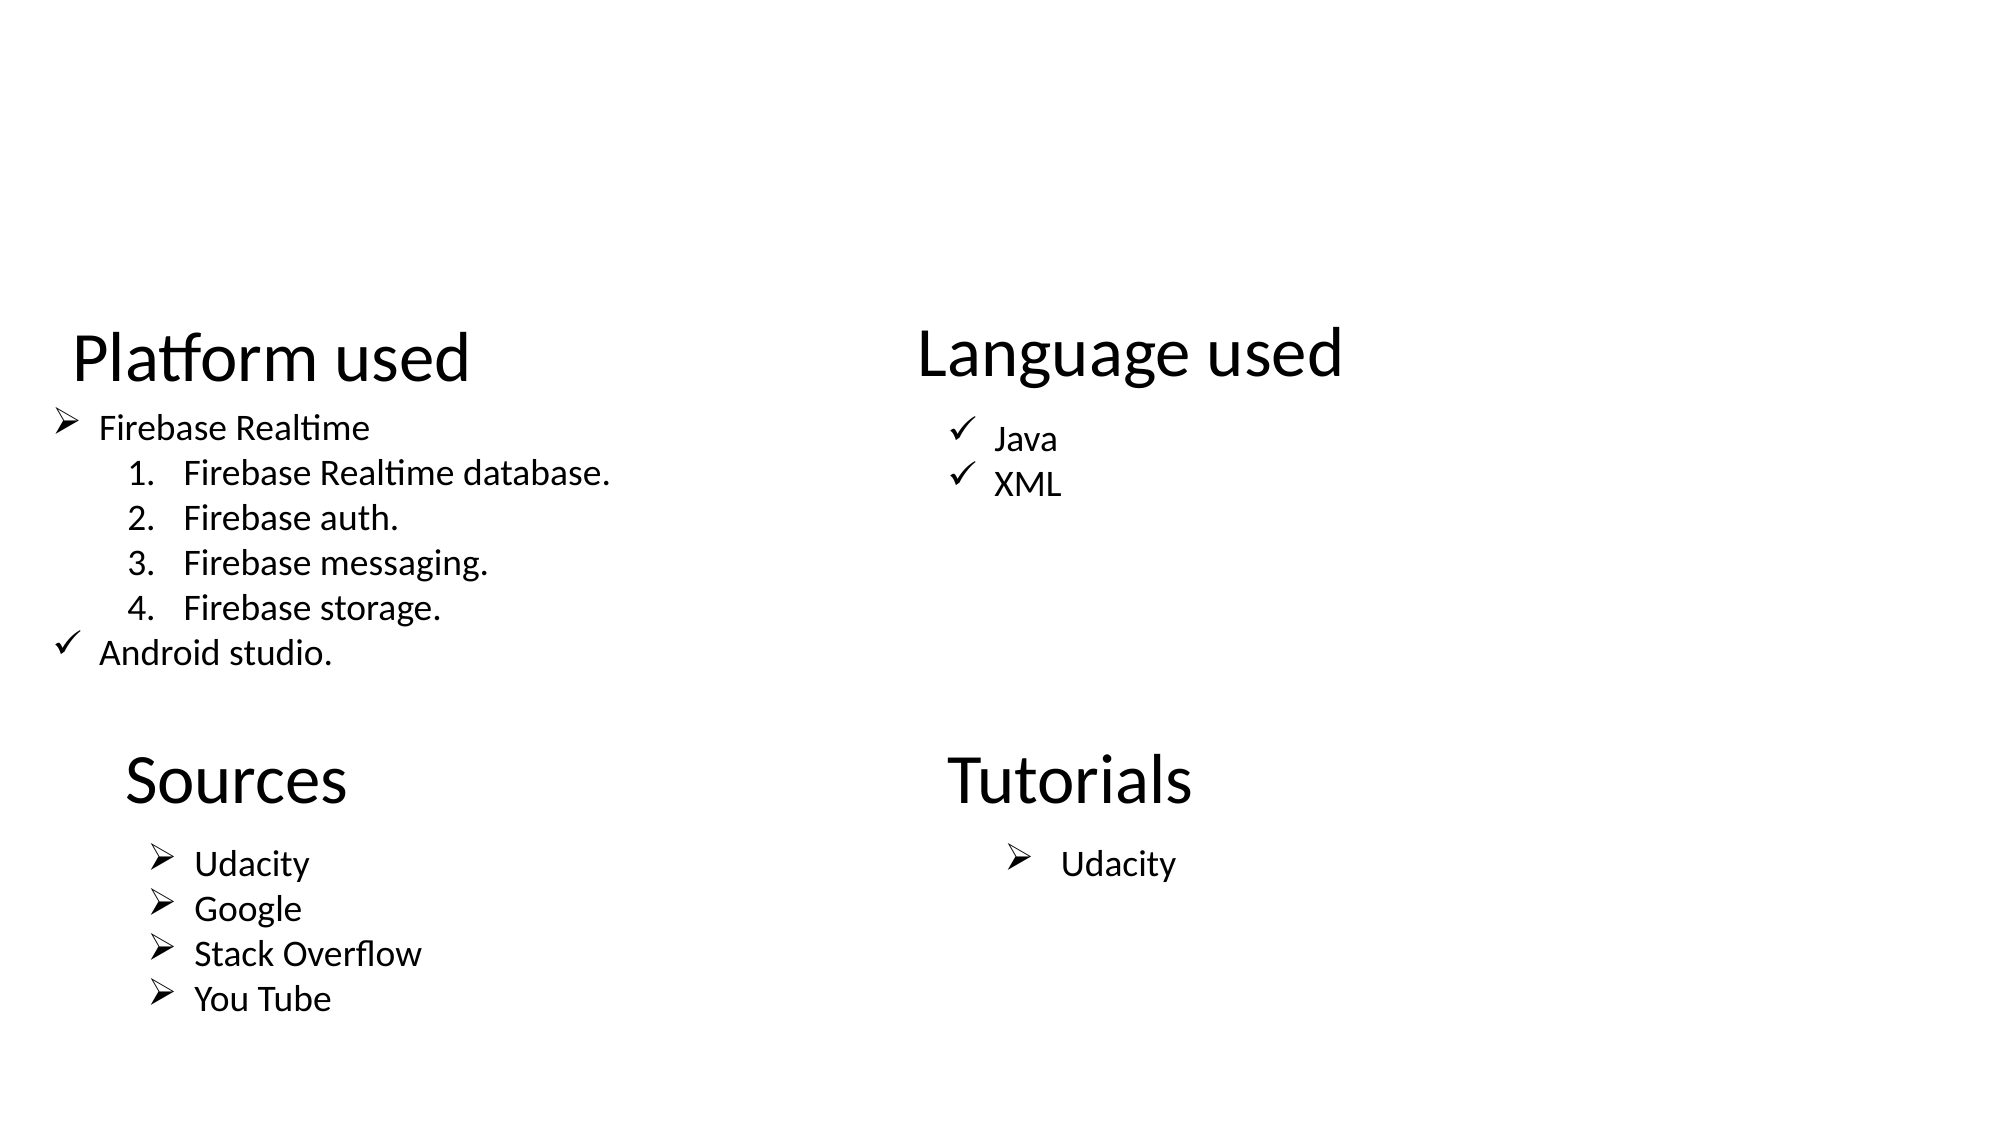

Language used

Platform used
Firebase Realtime
Firebase Realtime database.
Firebase auth.
Firebase messaging.
Firebase storage.
Android studio.
Java
XML
Sources
Tutorials
Udacity
Google
Stack Overflow
You Tube
Udacity